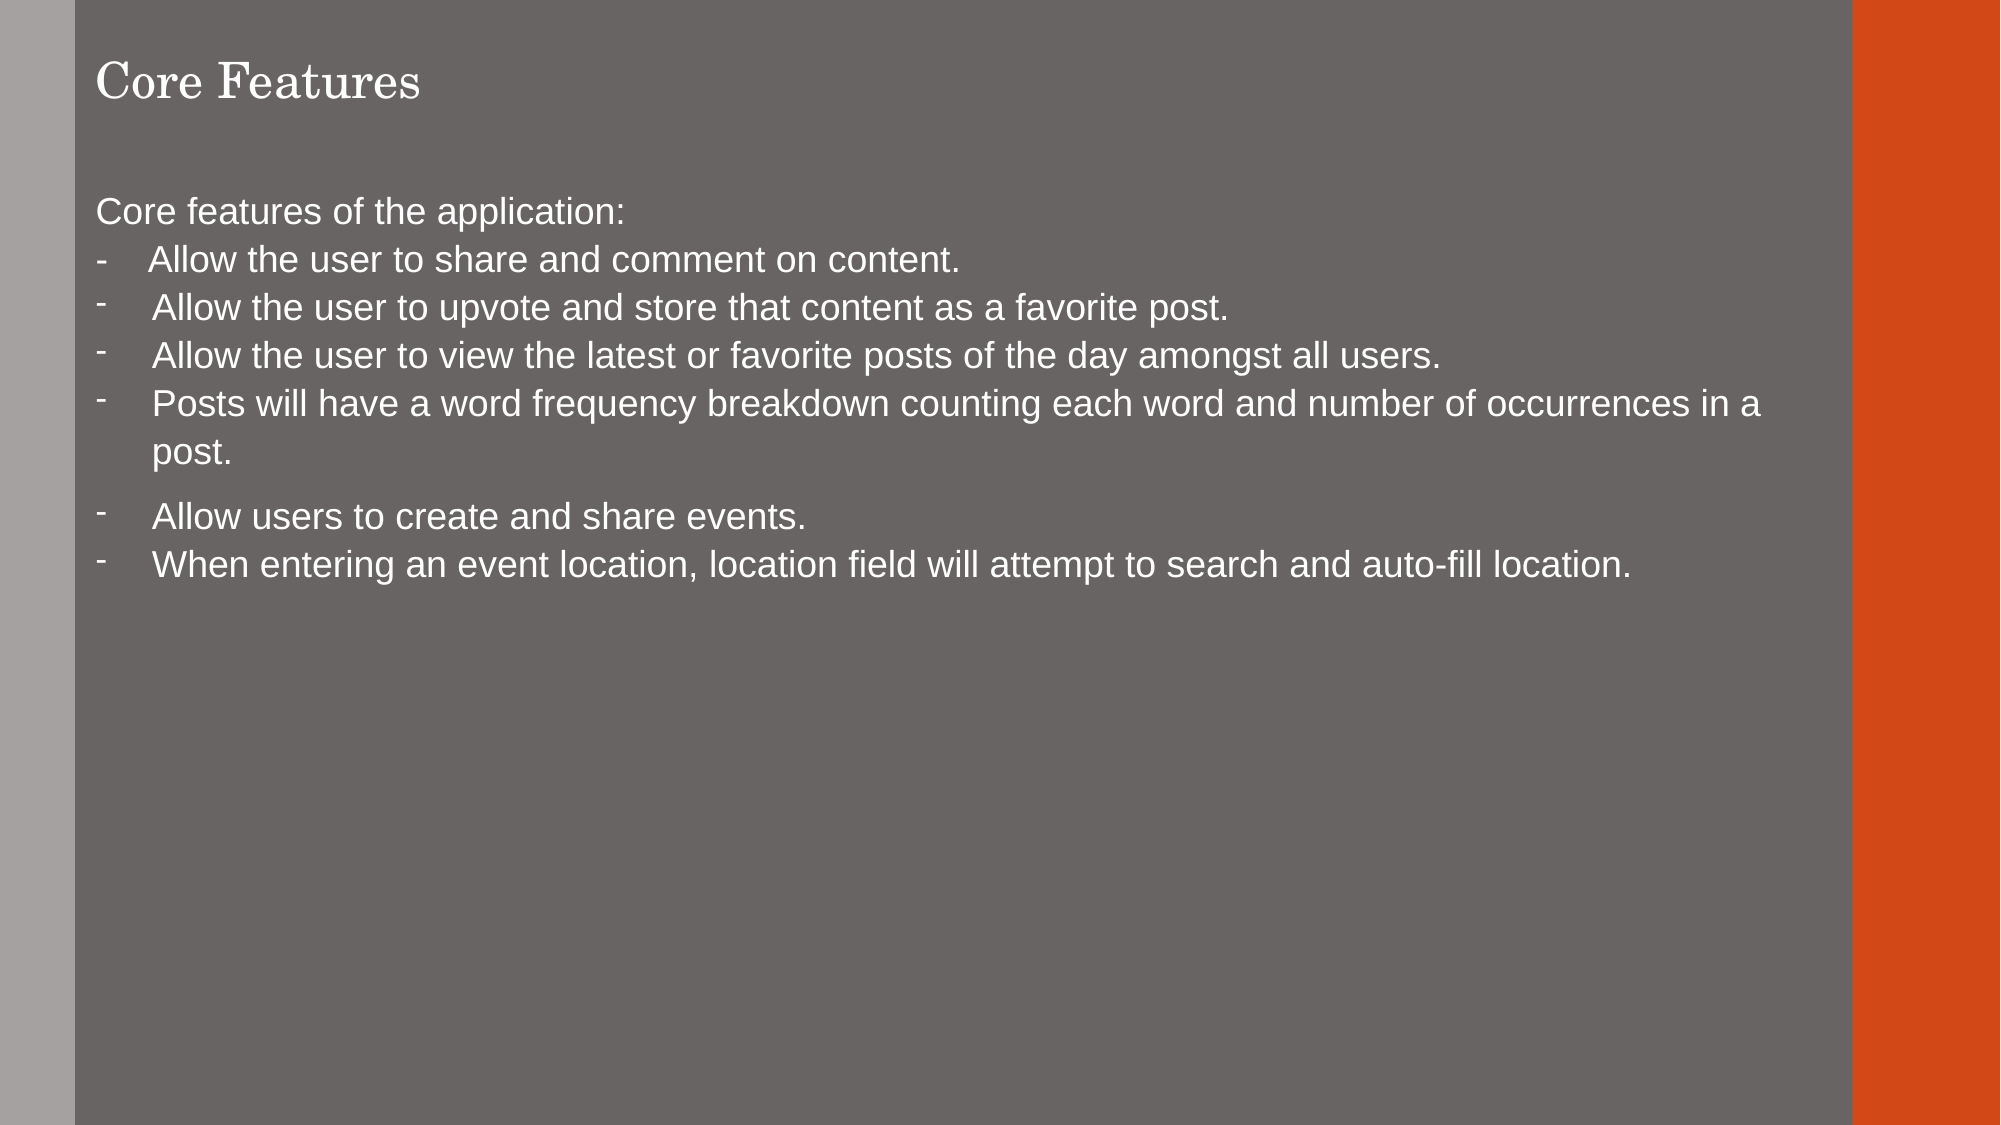

Core Features
Core features of the application:
-    Allow the user to share and comment on content.
Allow the user to upvote and store that content as a favorite post.
Allow the user to view the latest or favorite posts of the day amongst all users.
Posts will have a word frequency breakdown counting each word and number of occurrences in a post.
Allow users to create and share events.
When entering an event location, location field will attempt to search and auto-fill location.